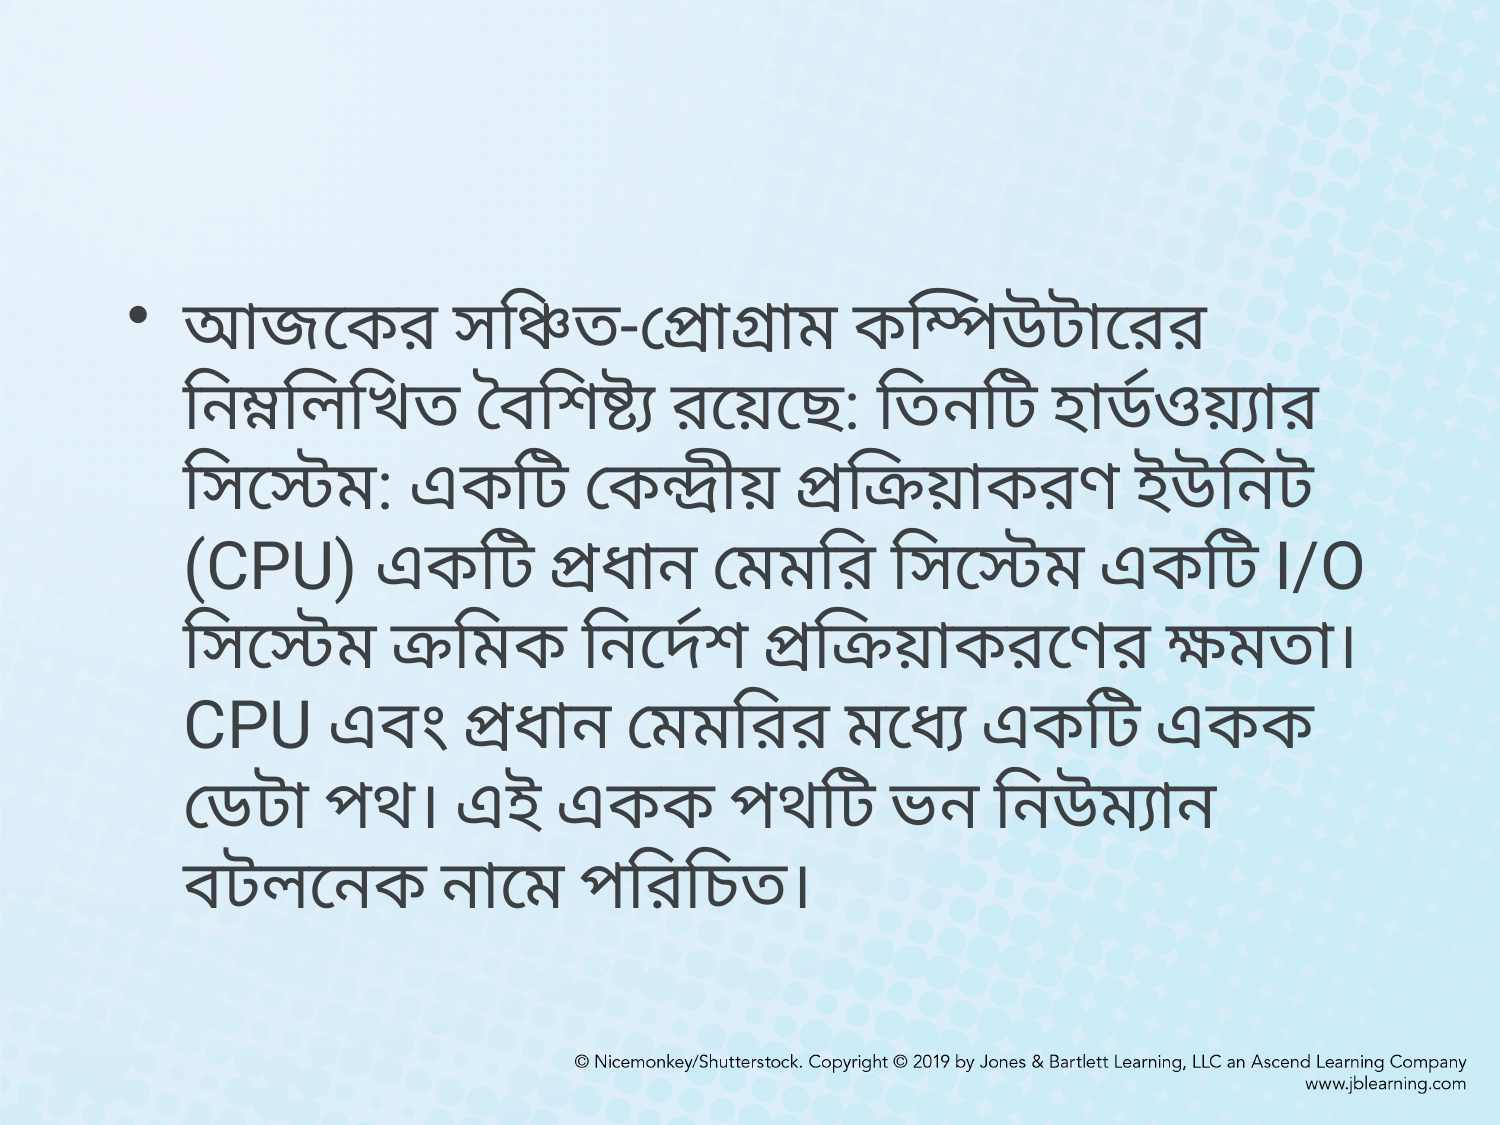

#
আজকের সঞ্চিত-প্রোগ্রাম কম্পিউটারের নিম্নলিখিত বৈশিষ্ট্য রয়েছে: তিনটি হার্ডওয়্যার সিস্টেম: একটি কেন্দ্রীয় প্রক্রিয়াকরণ ইউনিট (CPU) একটি প্রধান মেমরি সিস্টেম একটি I/O সিস্টেম ক্রমিক নির্দেশ প্রক্রিয়াকরণের ক্ষমতা। CPU এবং প্রধান মেমরির মধ্যে একটি একক ডেটা পথ। এই একক পথটি ভন নিউম্যান বটলনেক নামে পরিচিত।